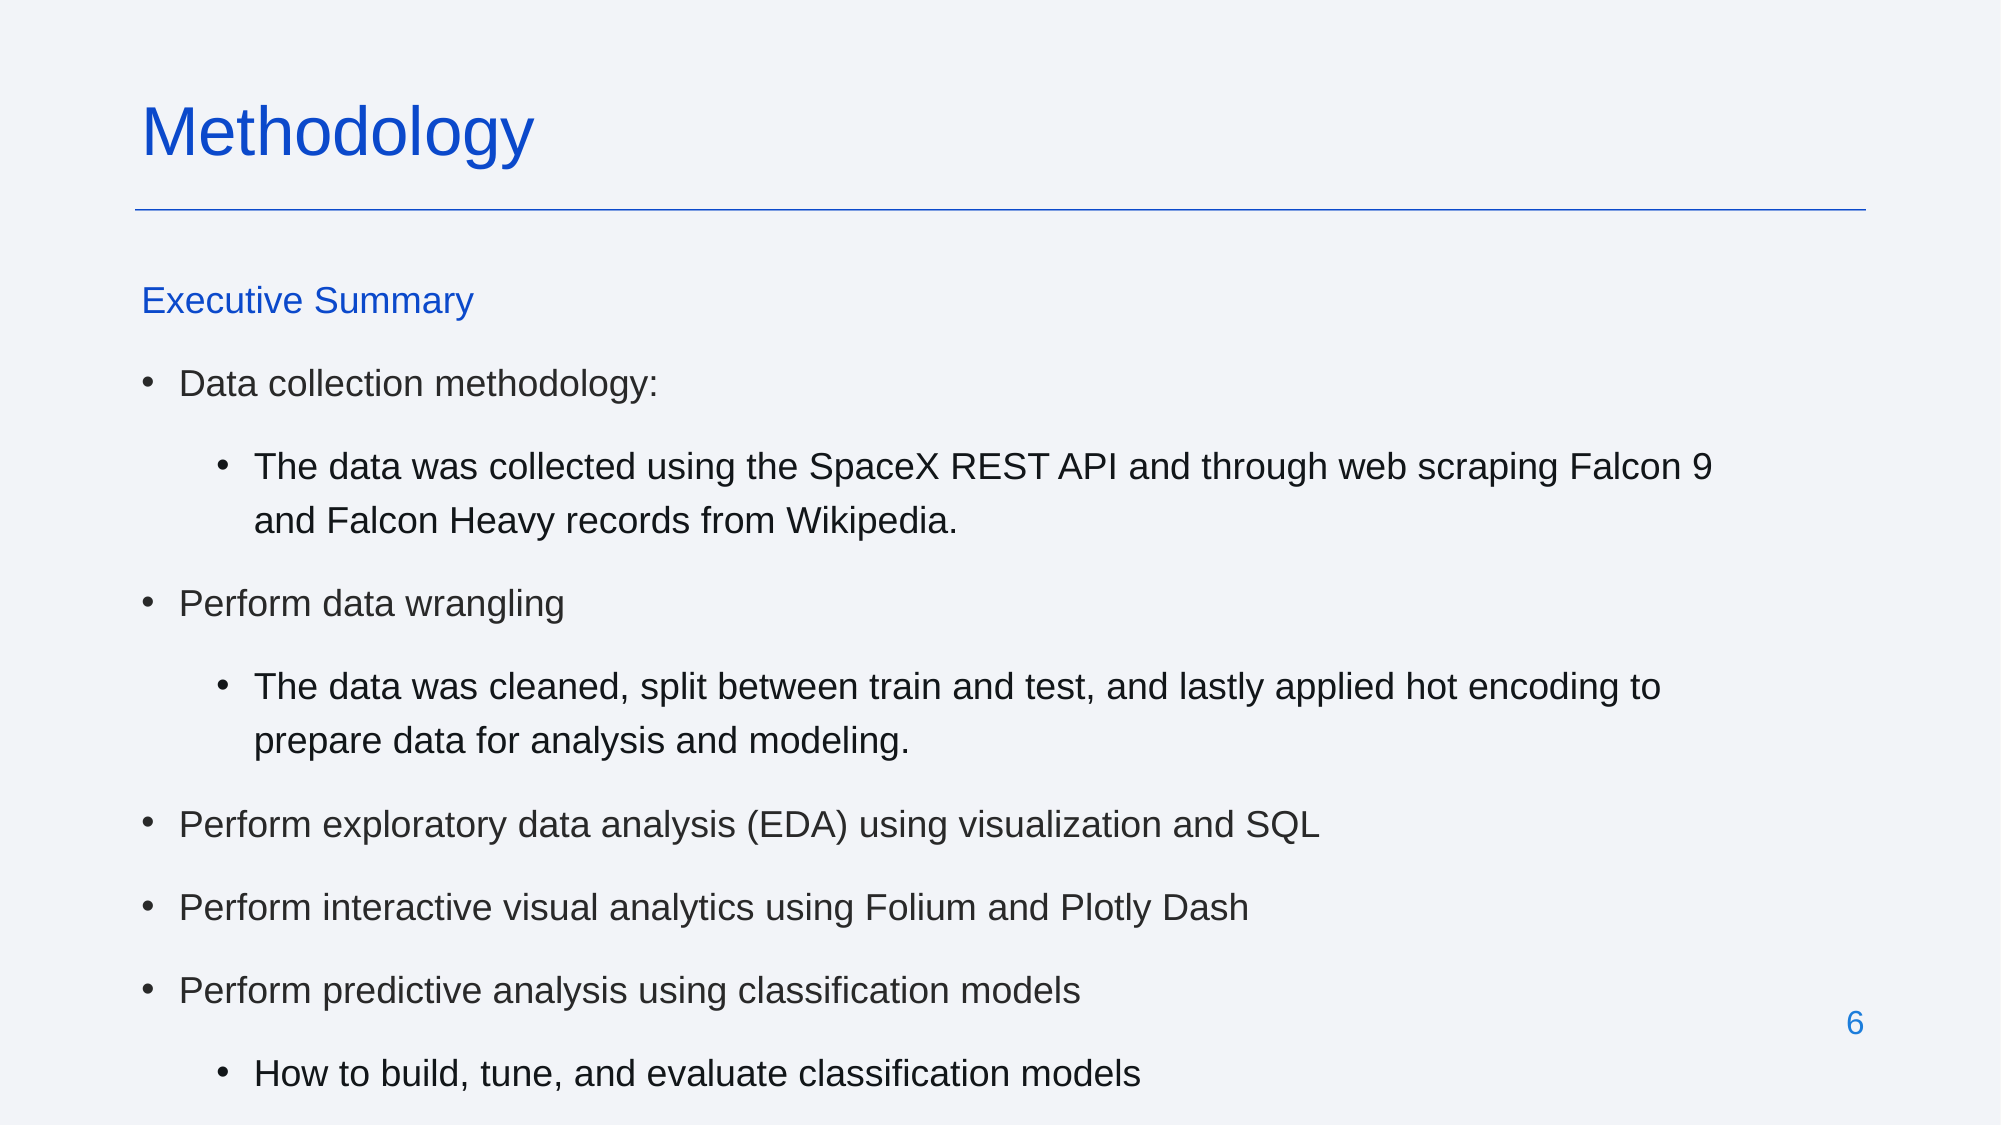

Methodology
Executive Summary
Data collection methodology:
The data was collected using the SpaceX REST API and through web scraping Falcon 9 and Falcon Heavy records from Wikipedia.
Perform data wrangling
The data was cleaned, split between train and test, and lastly applied hot encoding to prepare data for analysis and modeling.
Perform exploratory data analysis (EDA) using visualization and SQL
Perform interactive visual analytics using Folium and Plotly Dash
Perform predictive analysis using classification models
How to build, tune, and evaluate classification models

6